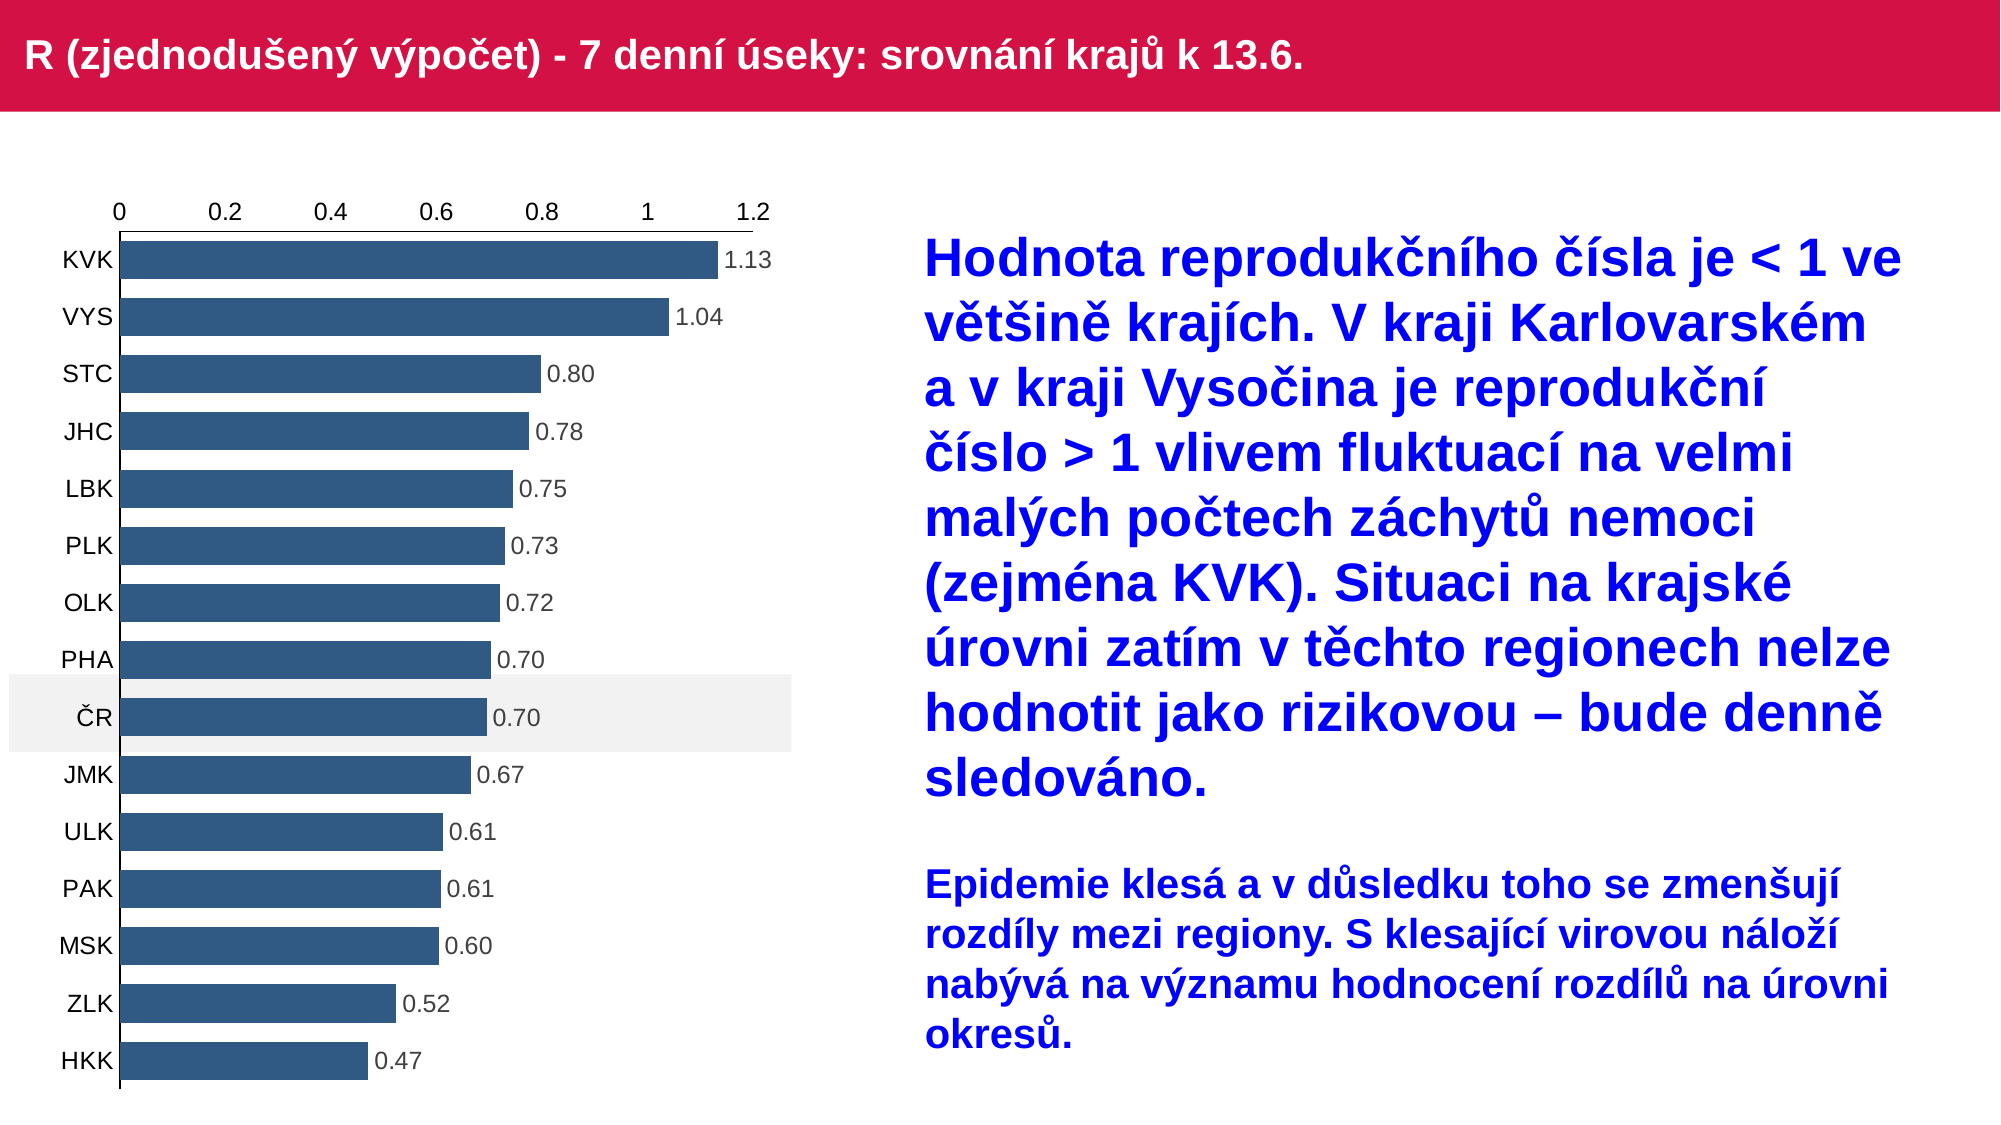

# R (zjednodušený výpočet) - 7 denní úseky: srovnání krajů k 13.6.

### Chart

| Category | R (zjednodušený výpočet) - 7 denní úseky |
|---|---|
| KVK | 1.133 |
| VYS | 1.041 |
| STC | 0.798 |
| JHC | 0.776 |
| LBK | 0.745 |
| PLK | 0.729 |
| OLK | 0.72 |
| PHA | 0.703 |
| ČR | 0.695 |
| JMK | 0.665 |
| ULK | 0.612 |
| PAK | 0.608 |
| MSK | 0.604 |
| ZLK | 0.524 |
| HKK | 0.471 |
Hodnota reprodukčního čísla je < 1 ve většině krajích. V kraji Karlovarském a v kraji Vysočina je reprodukční číslo > 1 vlivem fluktuací na velmi malých počtech záchytů nemoci (zejména KVK). Situaci na krajské úrovni zatím v těchto regionech nelze hodnotit jako rizikovou – bude denně sledováno.

Epidemie klesá a v důsledku toho se zmenšují rozdíly mezi regiony. S klesající virovou náloží nabývá na významu hodnocení rozdílů na úrovni okresů.